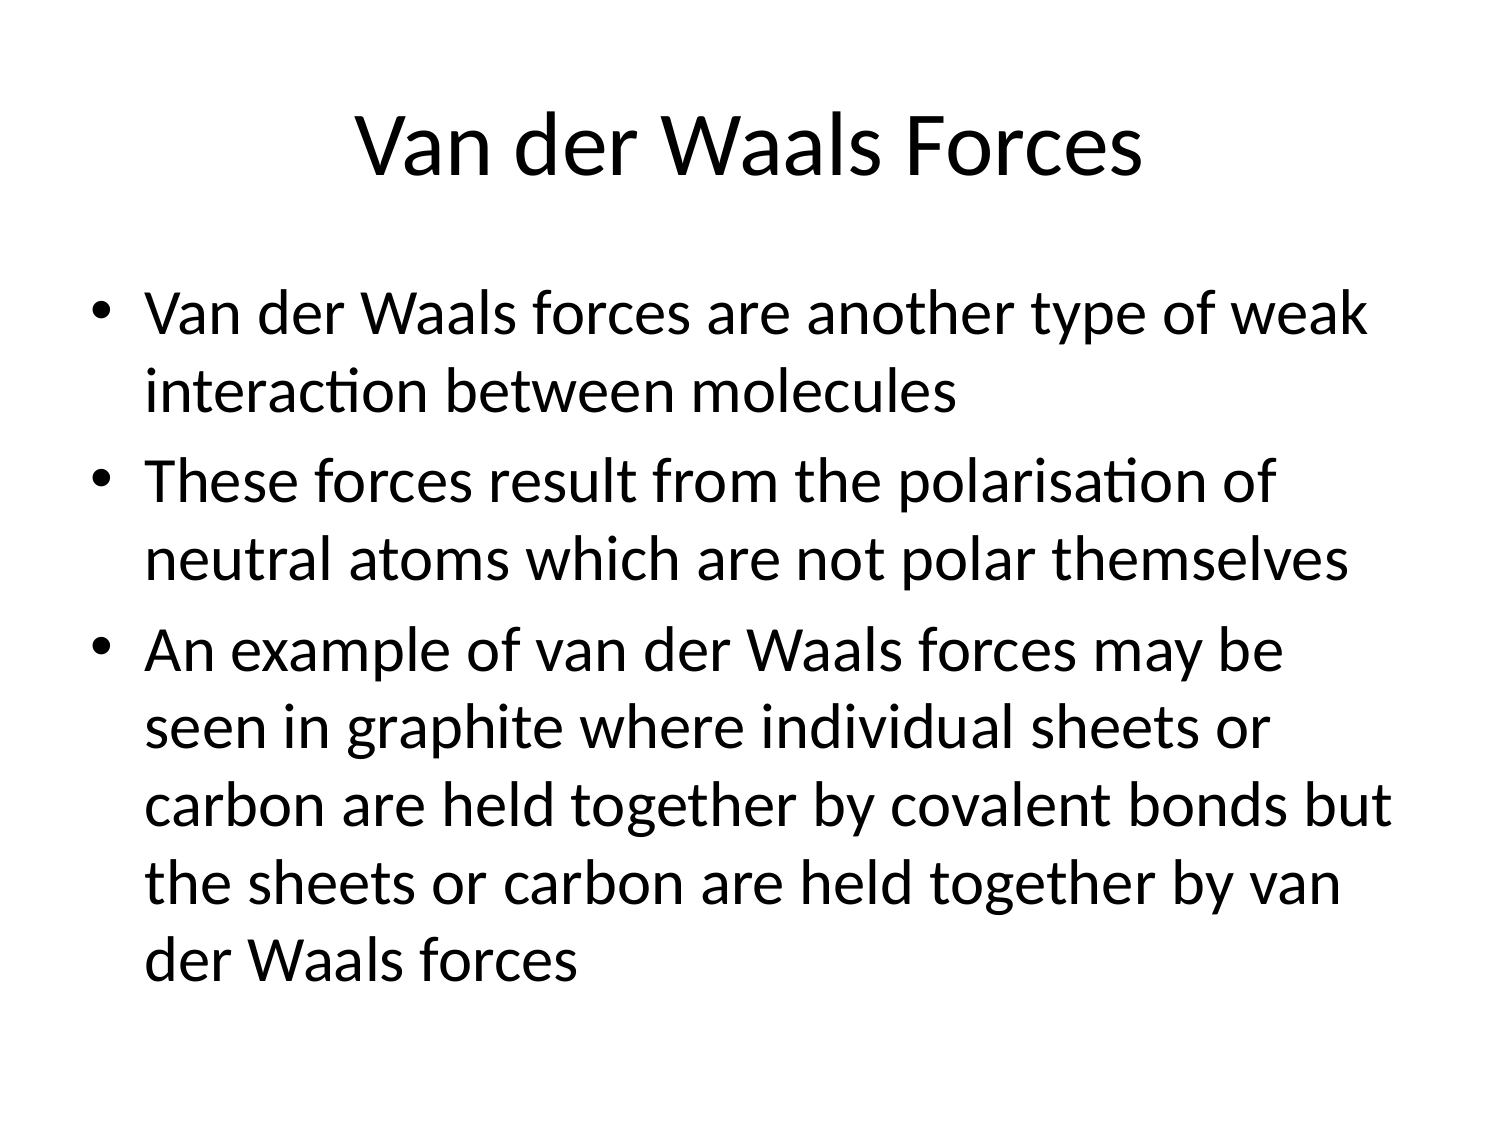

# Van der Waals Forces
Van der Waals forces are another type of weak interaction between molecules
These forces result from the polarisation of neutral atoms which are not polar themselves
An example of van der Waals forces may be seen in graphite where individual sheets or carbon are held together by covalent bonds but the sheets or carbon are held together by van der Waals forces